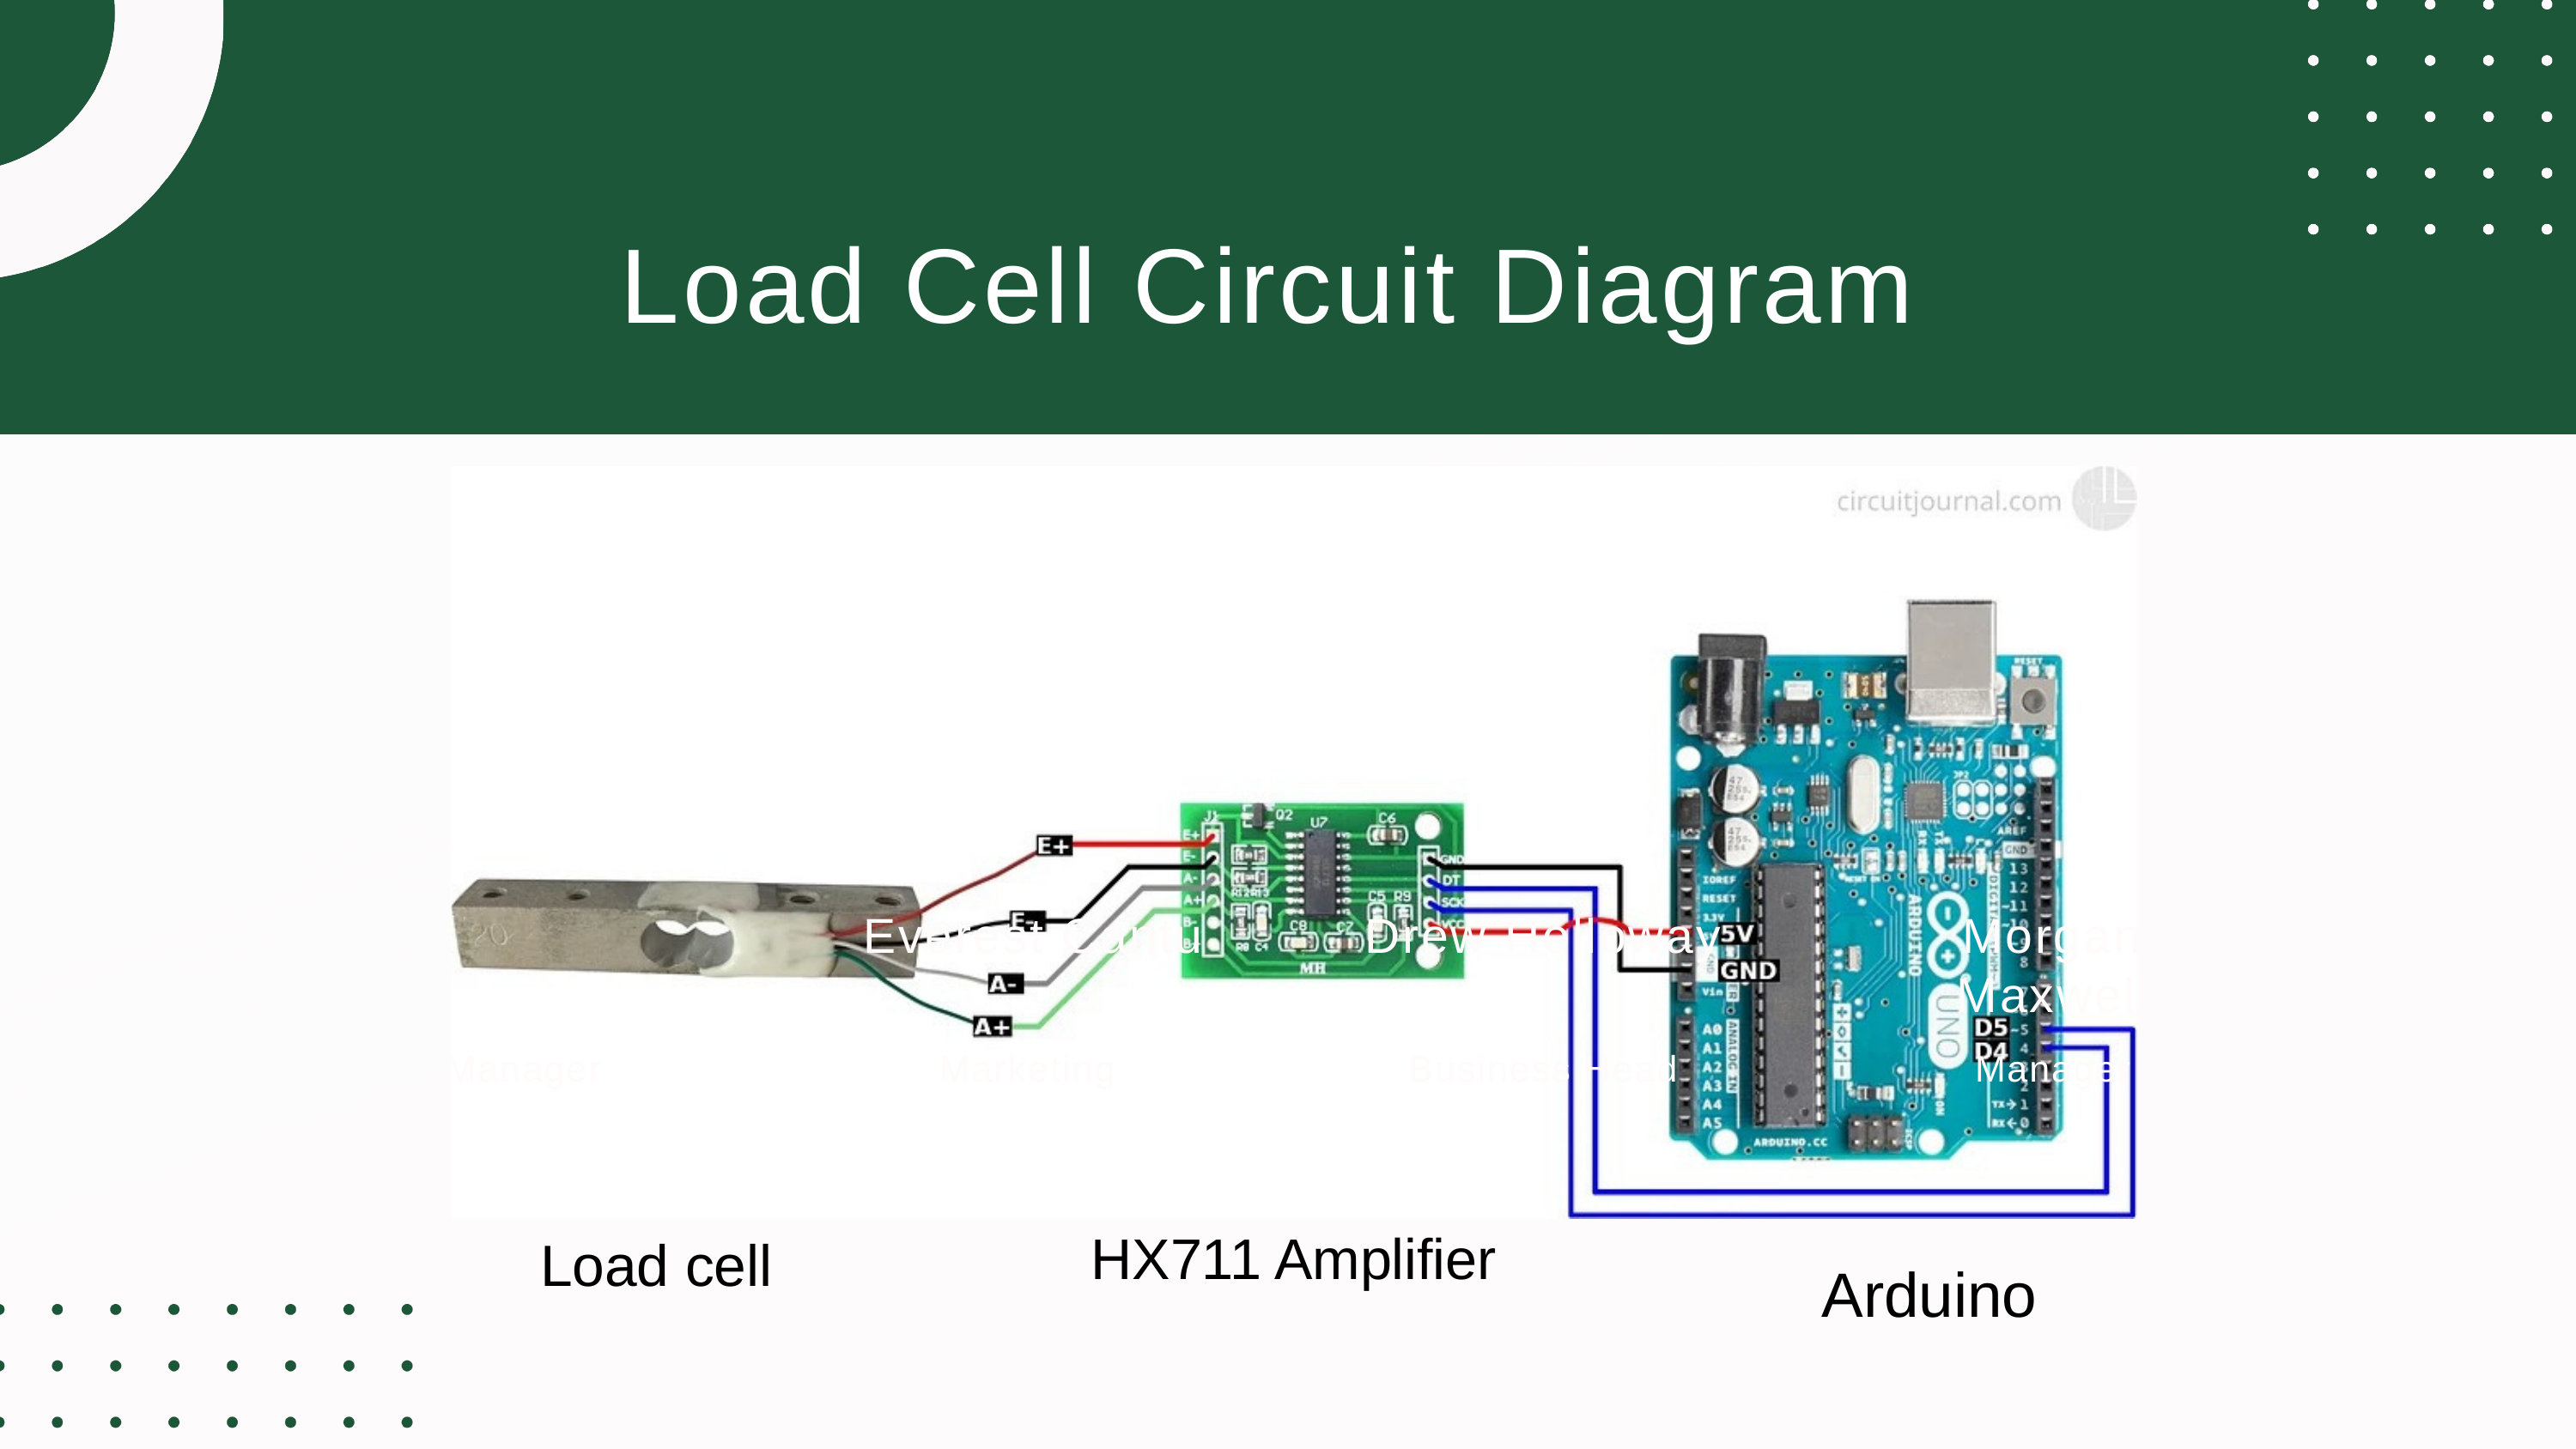

Load Cell Circuit Diagram

Everest Cantu
Drew Holloway
Morgan Maxwell
Manager
Marketing
Business Head
Manager
HX711 Amplifier
Load cell
Arduino